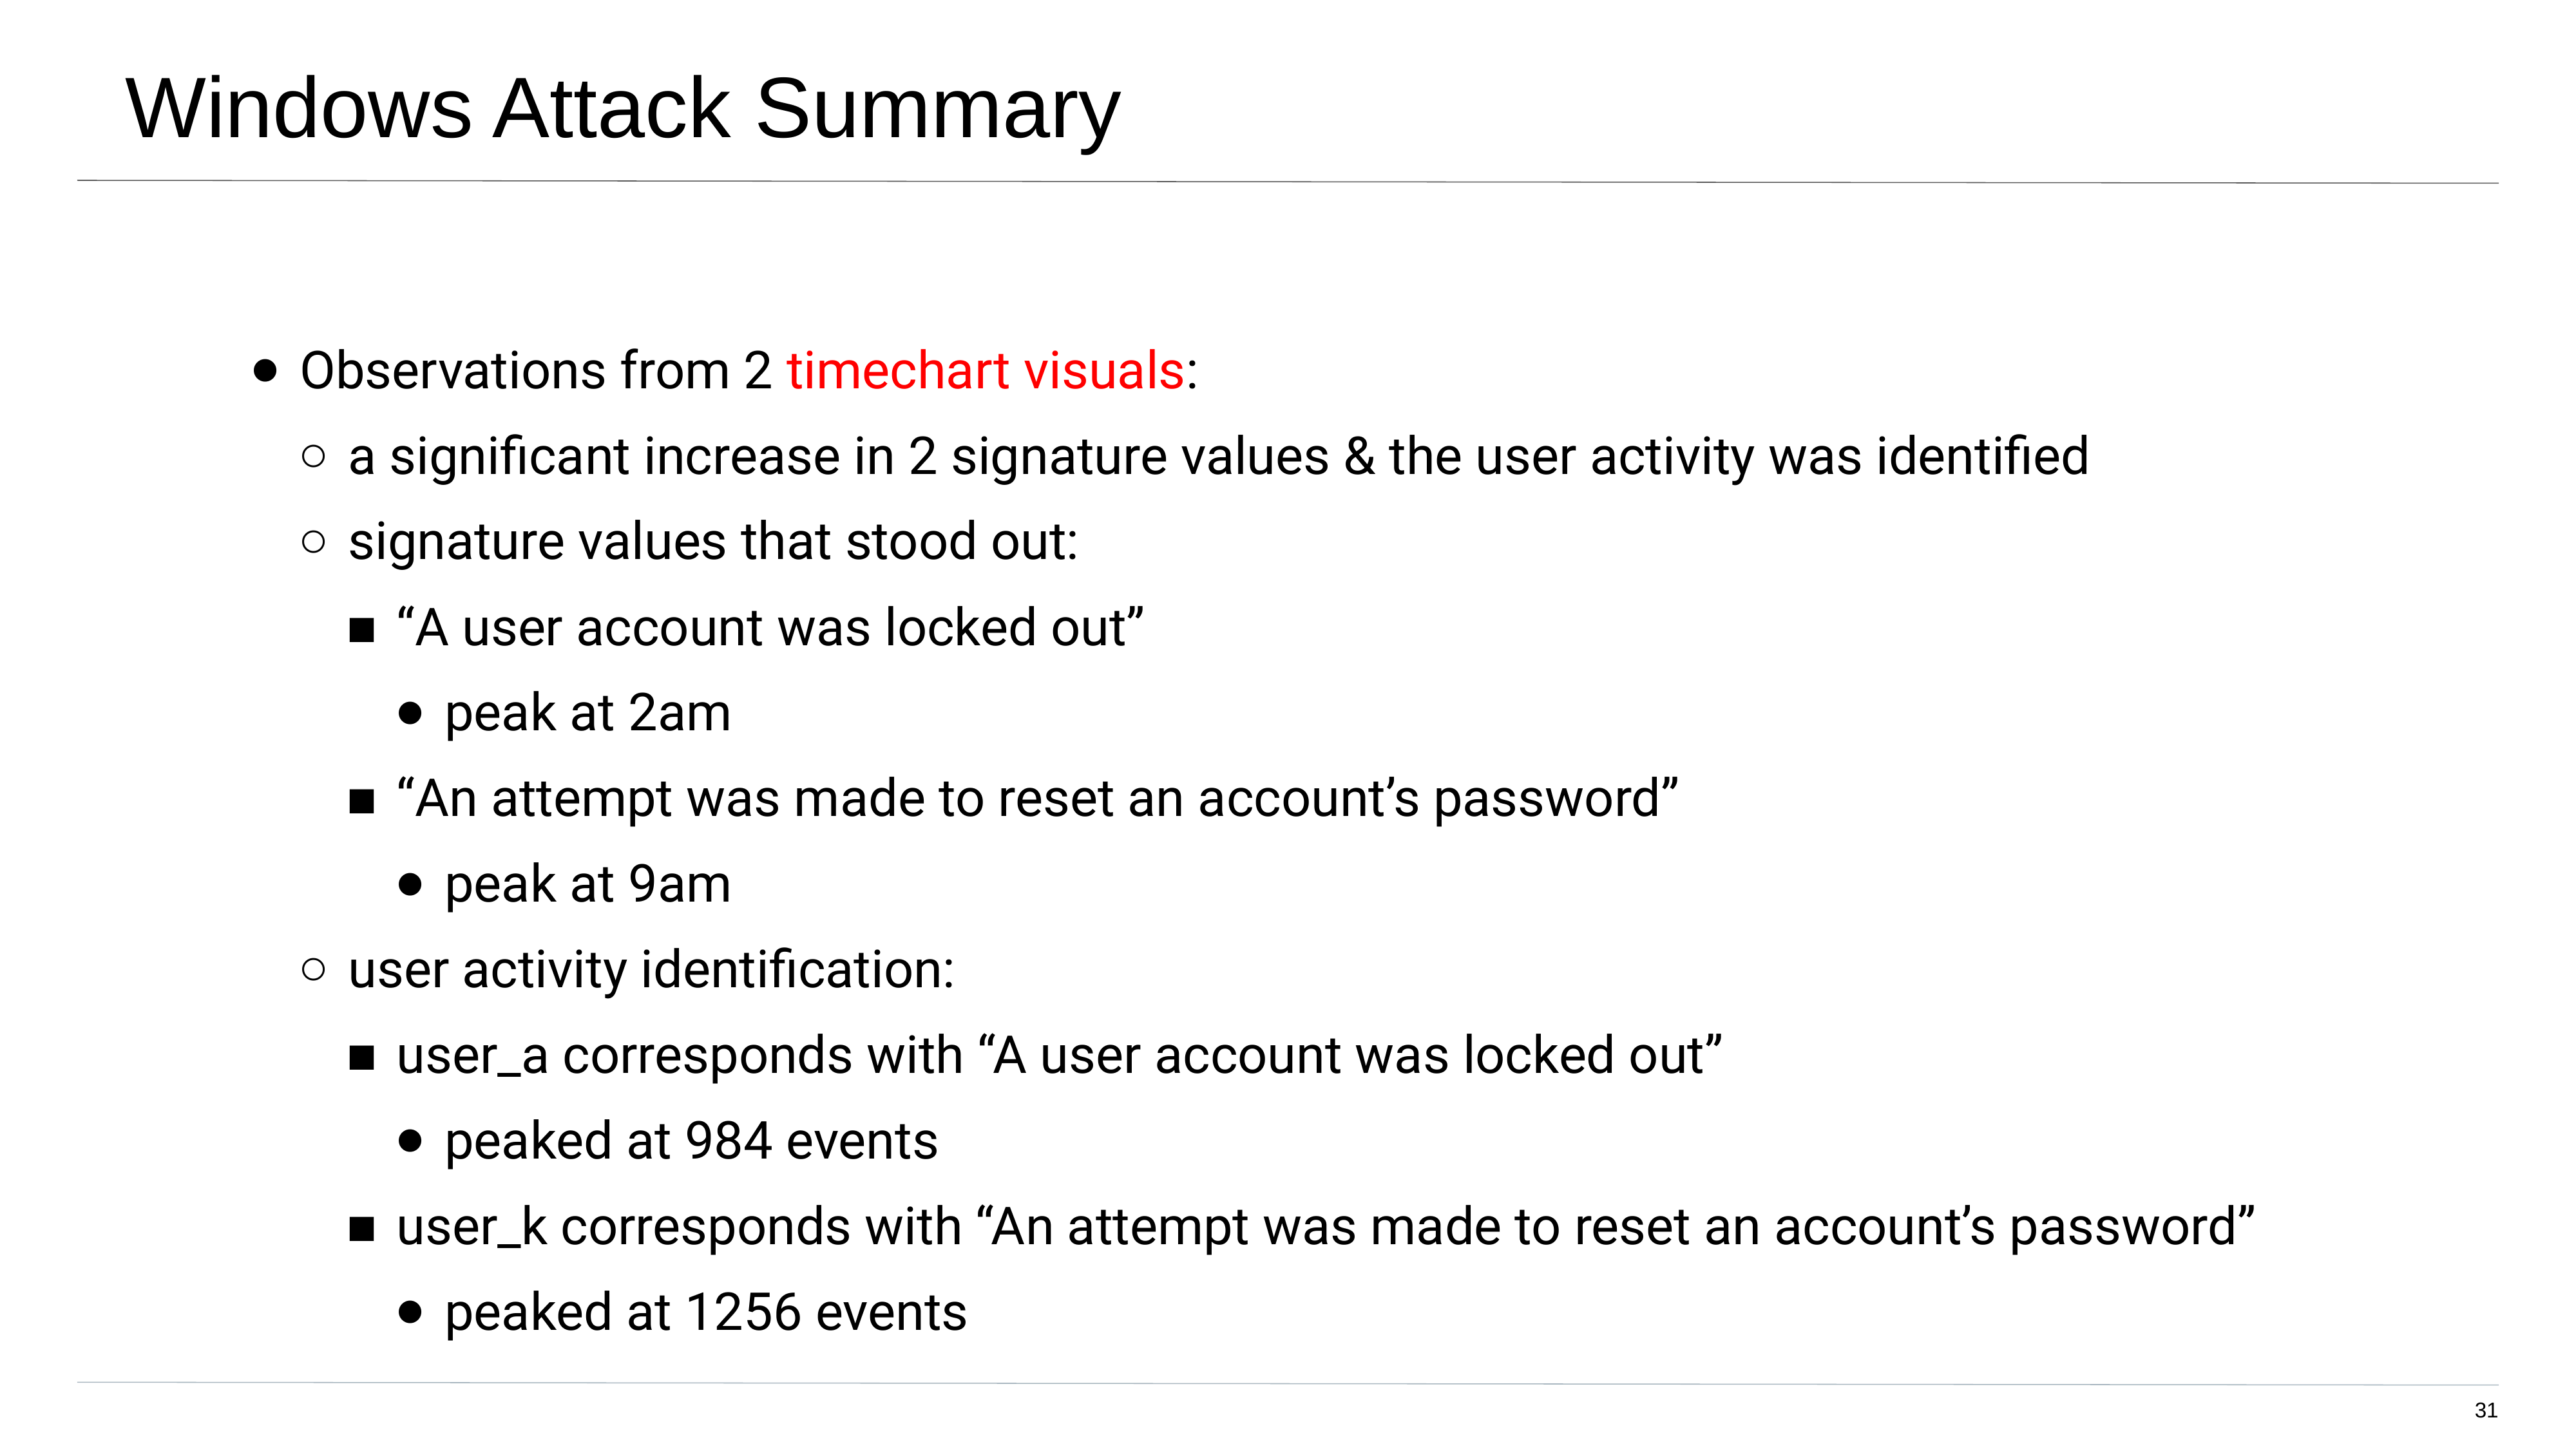

# Windows Attack Summary

Observations from 2 timechart visuals:
a significant increase in 2 signature values & the user activity was identified
signature values that stood out:
“A user account was locked out”
peak at 2am
“An attempt was made to reset an account’s password”
peak at 9am
user activity identification:
user_a corresponds with “A user account was locked out”
peaked at 984 events
user_k corresponds with “An attempt was made to reset an account’s password”
peaked at 1256 events

31